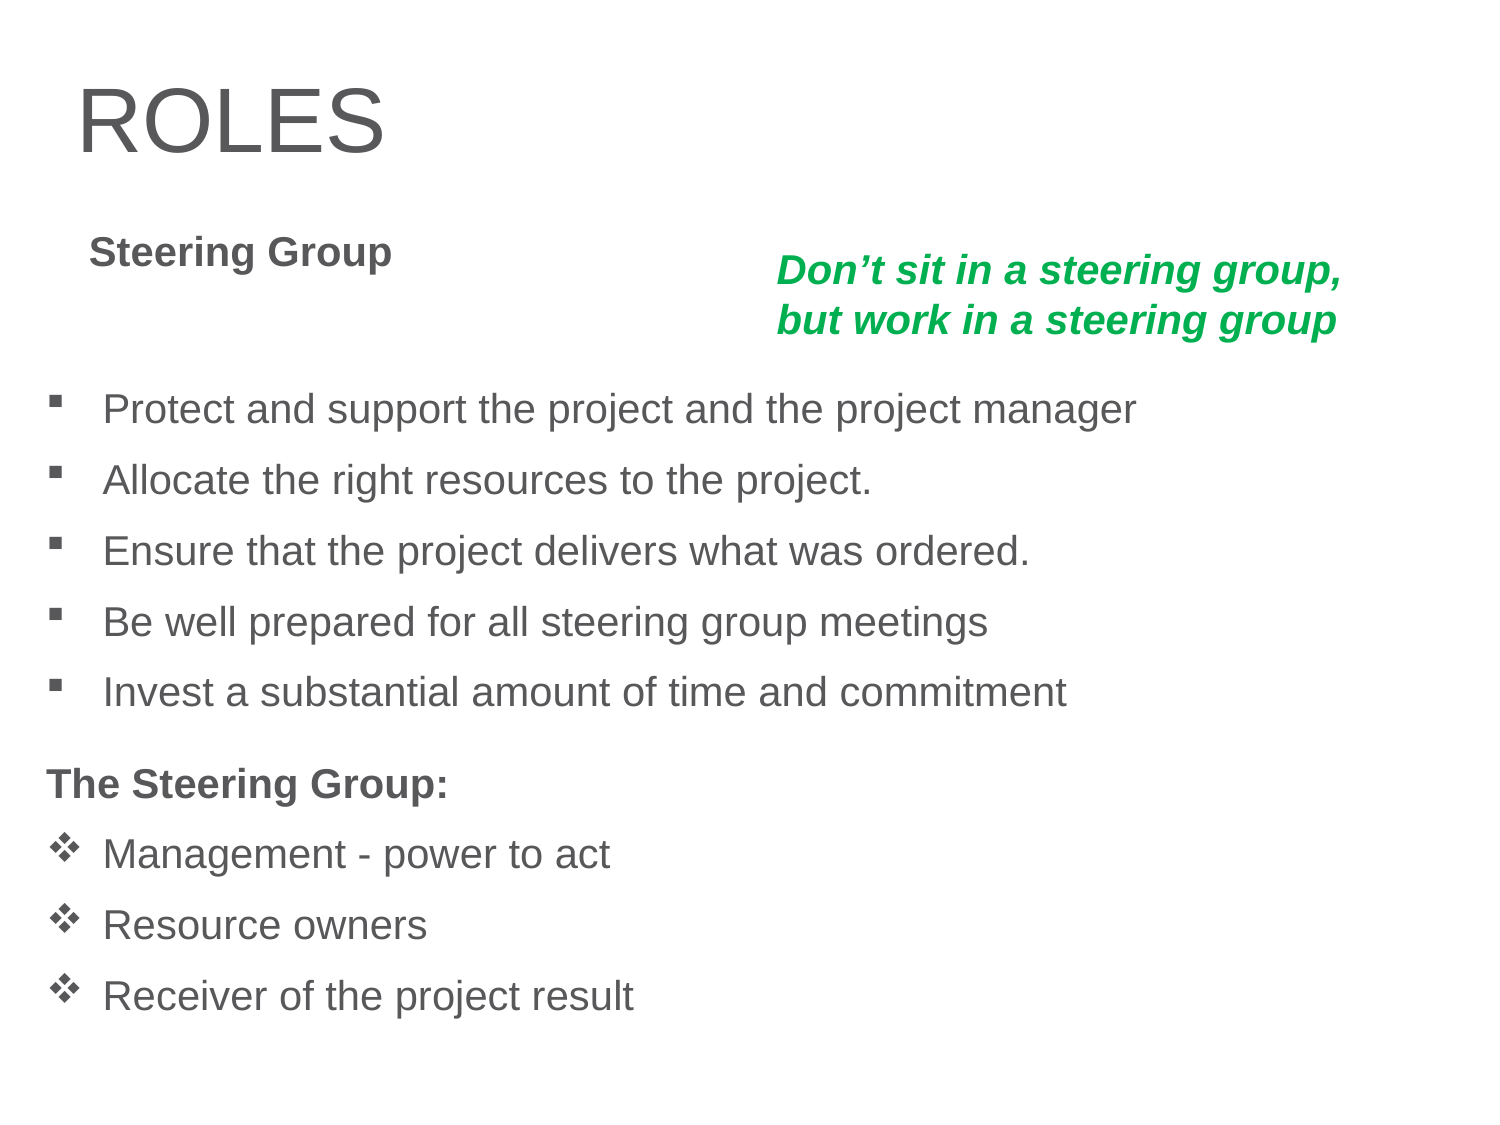

# ROLES
Steering Group
Don’t sit in a steering group, but work in a steering group

Protect and support the project and the project manager
Allocate the right resources to the project.
Ensure that the project delivers what was ordered.
Be well prepared for all steering group meetings
Invest a substantial amount of time and commitment
The Steering Group:
Management - power to act
Resource owners
Receiver of the project result